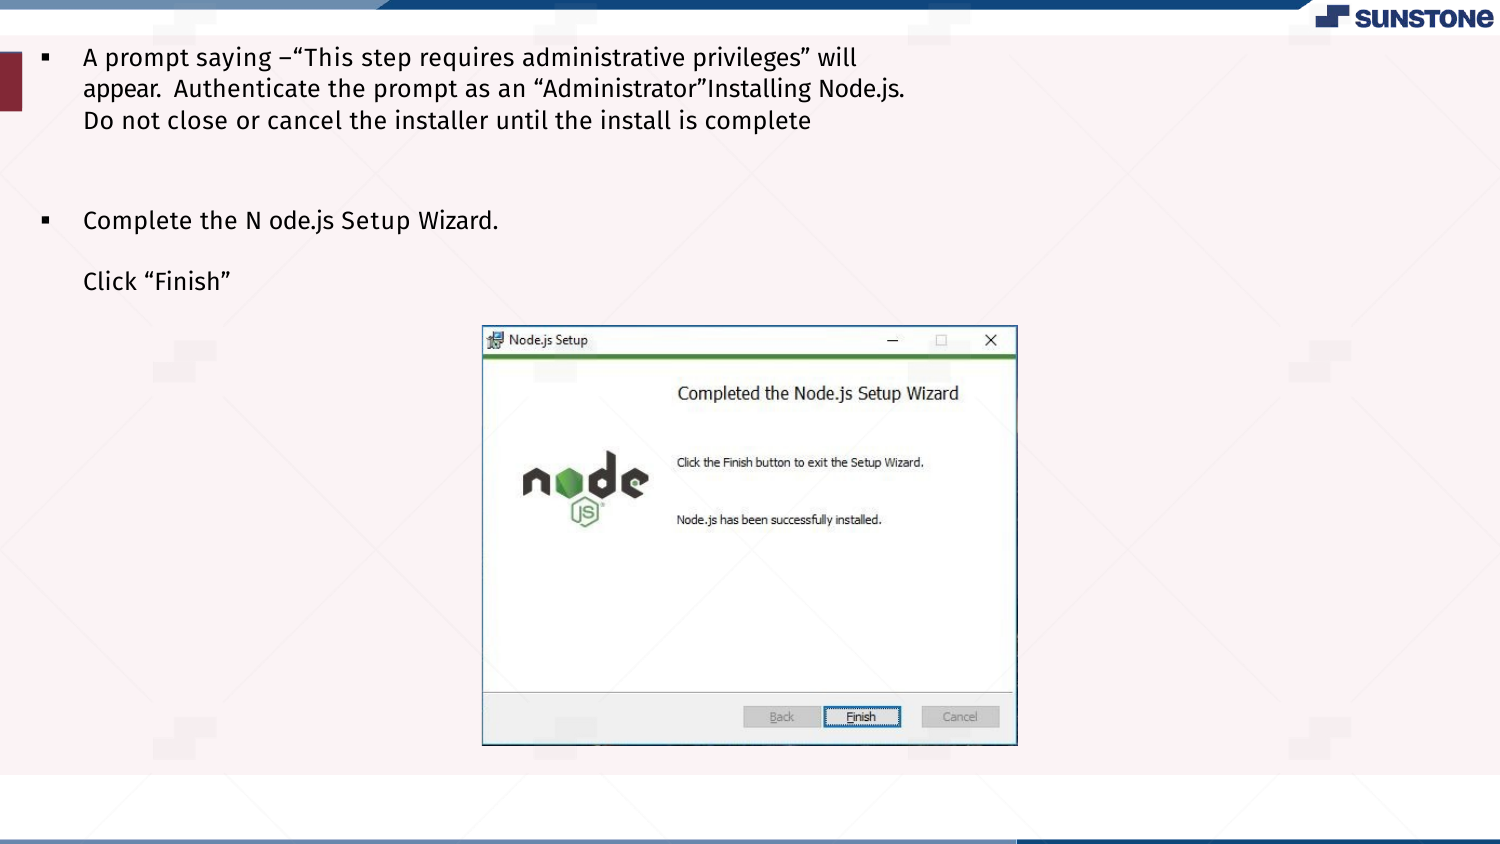

A prompt saying –“This step requires administrative privileges” will appear.  Authenticate the prompt as an “Administrator”Installing Node.js.
Do not close or cancel the installer until the install is complete

Complete the N ode.js Setup Wizard.
Click “Finish”